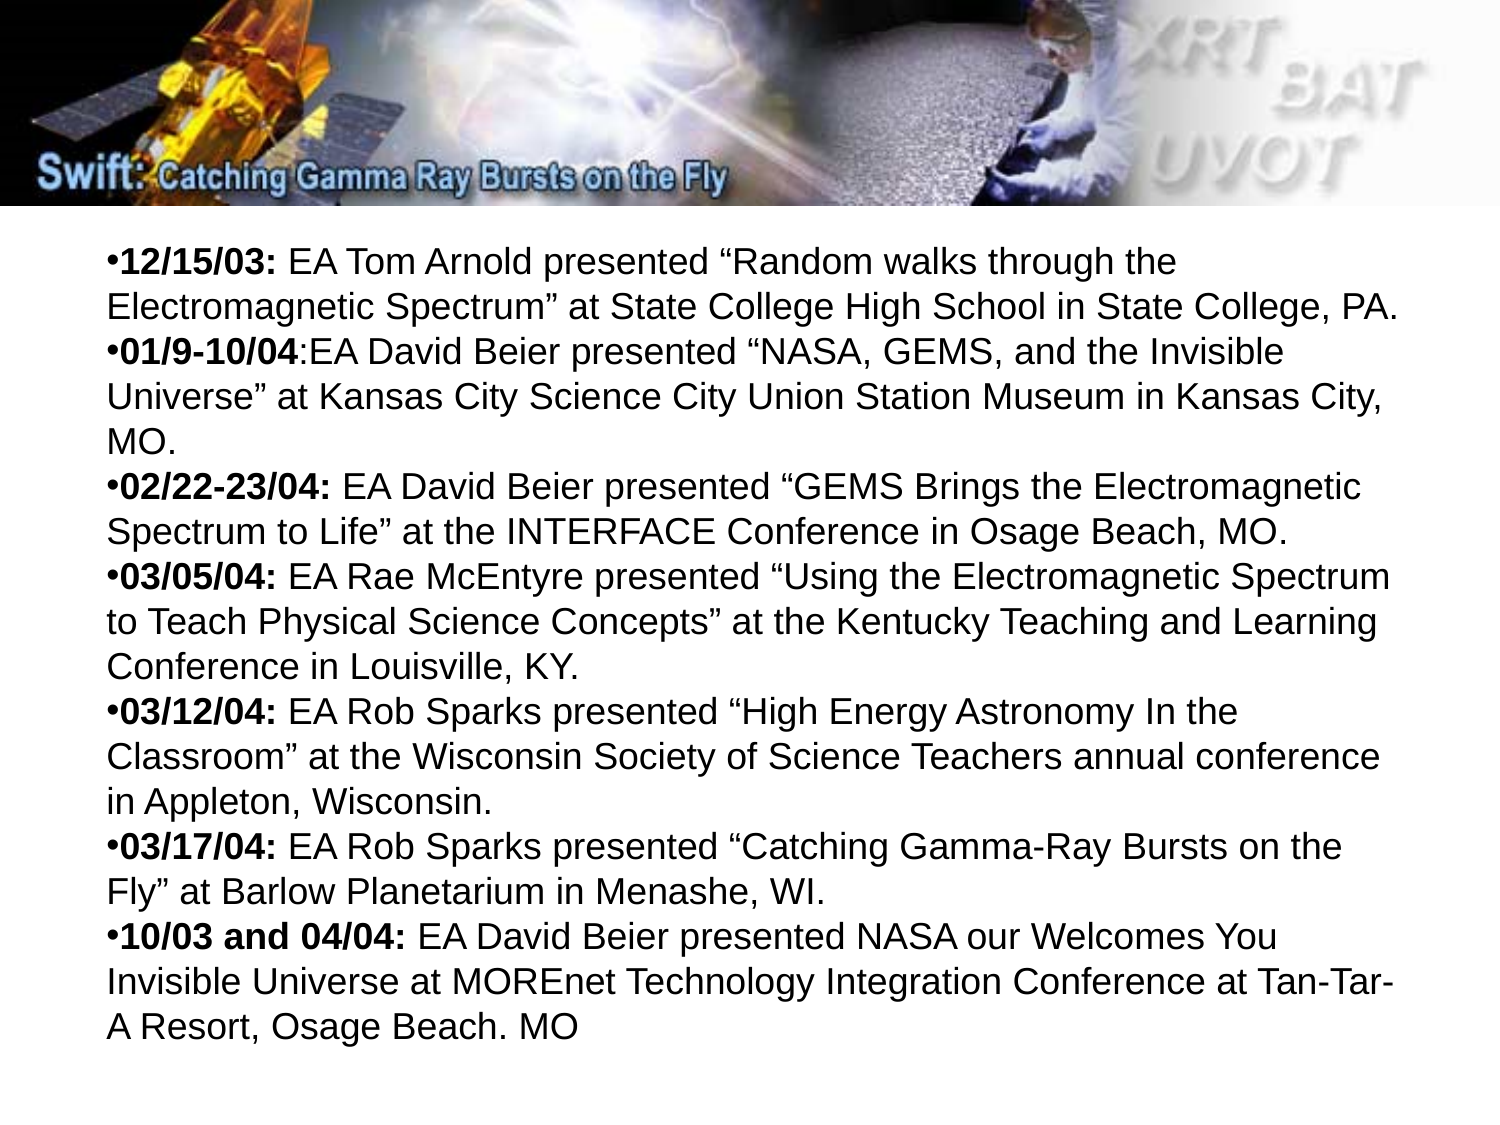

12/15/03: EA Tom Arnold presented “Random walks through the Electromagnetic Spectrum” at State College High School in State College, PA.
01/9-10/04:EA David Beier presented “NASA, GEMS, and the Invisible Universe” at Kansas City Science City Union Station Museum in Kansas City, MO.
02/22-23/04: EA David Beier presented “GEMS Brings the Electromagnetic Spectrum to Life” at the INTERFACE Conference in Osage Beach, MO.
03/05/04: EA Rae McEntyre presented “Using the Electromagnetic Spectrum to Teach Physical Science Concepts” at the Kentucky Teaching and Learning Conference in Louisville, KY.
03/12/04: EA Rob Sparks presented “High Energy Astronomy In the Classroom” at the Wisconsin Society of Science Teachers annual conference in Appleton, Wisconsin.
03/17/04: EA Rob Sparks presented “Catching Gamma-Ray Bursts on the Fly” at Barlow Planetarium in Menashe, WI.
10/03 and 04/04: EA David Beier presented NASA our Welcomes You Invisible Universe at MOREnet Technology Integration Conference at Tan-Tar-A Resort, Osage Beach. MO